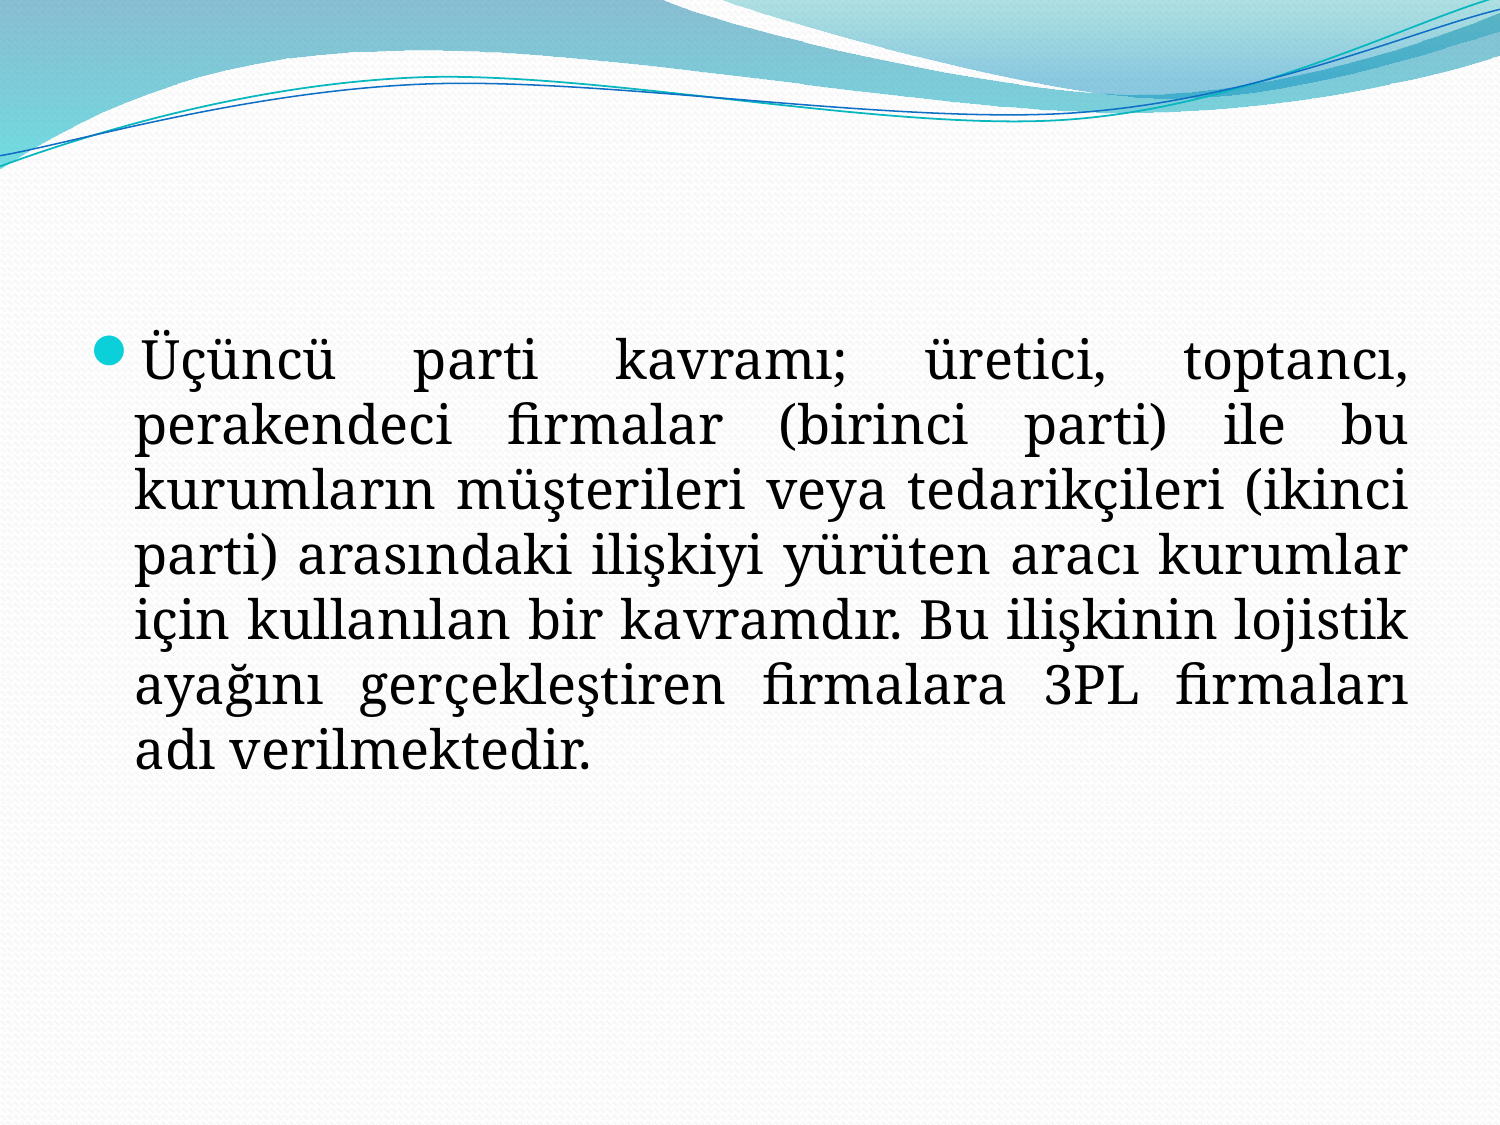

#
Üçüncü parti kavramı; üretici, toptancı, perakendeci firmalar (birinci parti) ile bu kurumların müşterileri veya tedarikçileri (ikinci parti) arasındaki ilişkiyi yürüten aracı kurumlar için kullanılan bir kavramdır. Bu ilişkinin lojistik ayağını gerçekleştiren firmalara 3PL firmaları adı verilmektedir.